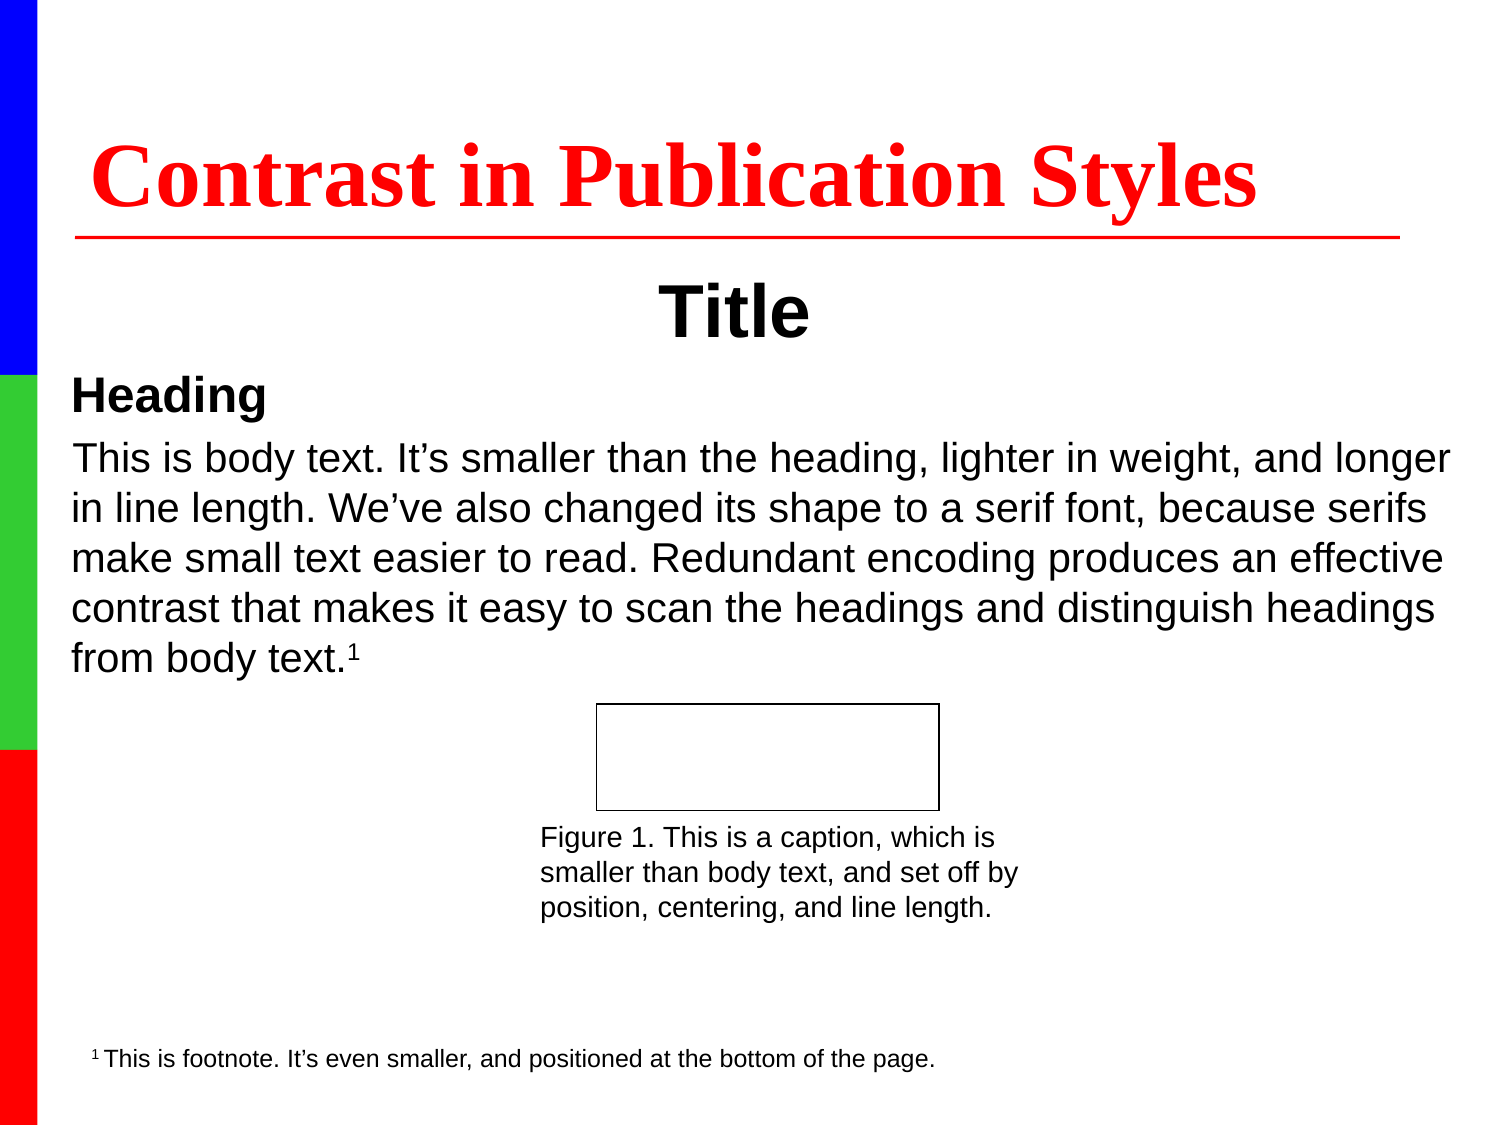

# Contrast in Publication Styles
Title
    Heading
     This is body text. It’s smaller than the heading, lighter in weight, and longer in line length. We’ve also changed its shape to a serif font, because serifs make small text easier to read. Redundant encoding produces an effective contrast that makes it easy to scan the headings and distinguish headings from body text.1

Figure 1. This is a caption, which is smaller than body text, and set off by position, centering, and line length.
1 This is footnote. It’s even smaller, and positioned at the bottom of the page.